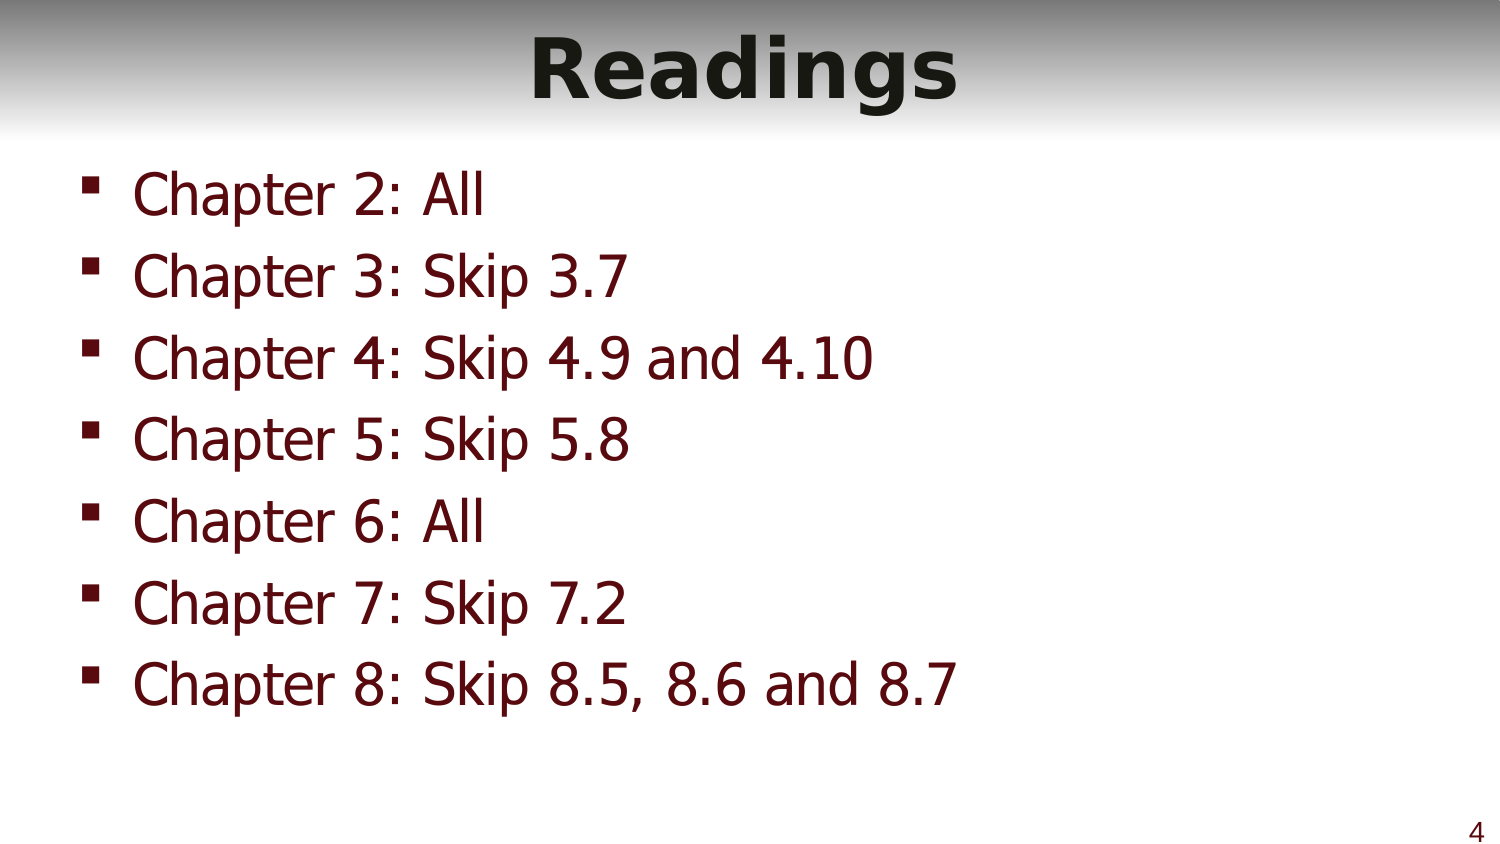

# Readings
Chapter 2: All
Chapter 3: Skip 3.7
Chapter 4: Skip 4.9 and 4.10
Chapter 5: Skip 5.8
Chapter 6: All
Chapter 7: Skip 7.2
Chapter 8: Skip 8.5, 8.6 and 8.7
4